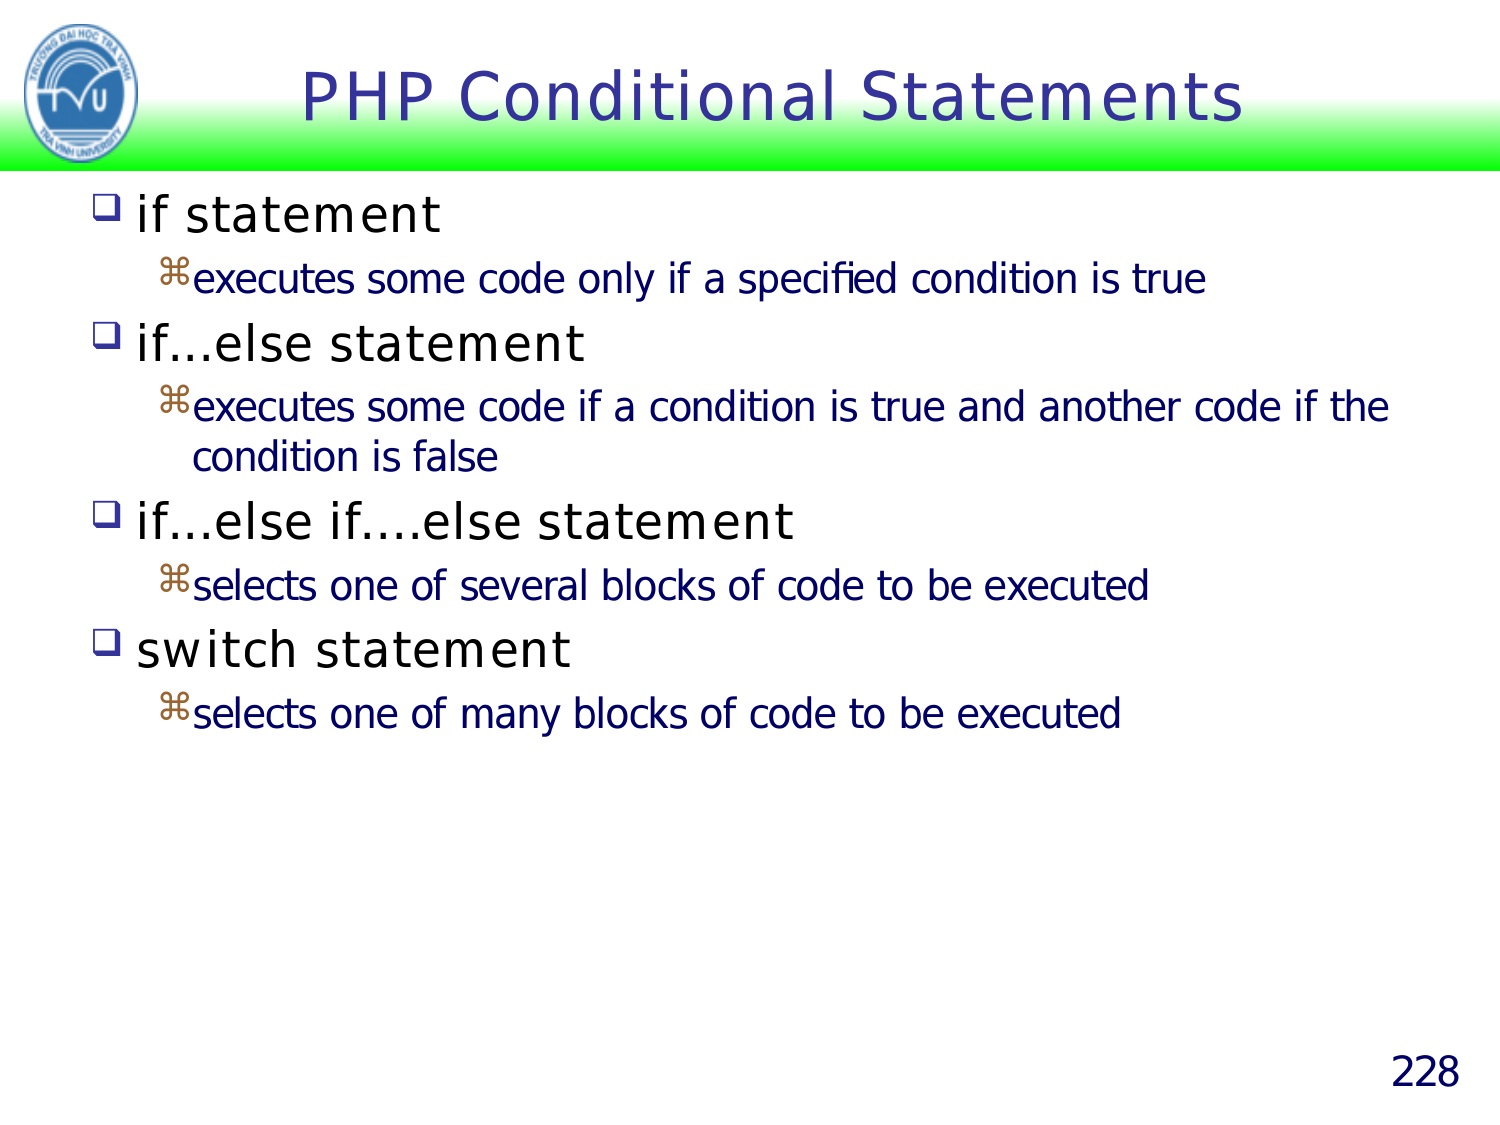

# PHP Conditional Statements
if statement
executes some code only if a specified condition is true
if...else statement
executes some code if a condition is true and another code if the condition is false
if...else if....else statement
selects one of several blocks of code to be executed
switch statement
selects one of many blocks of code to be executed

228